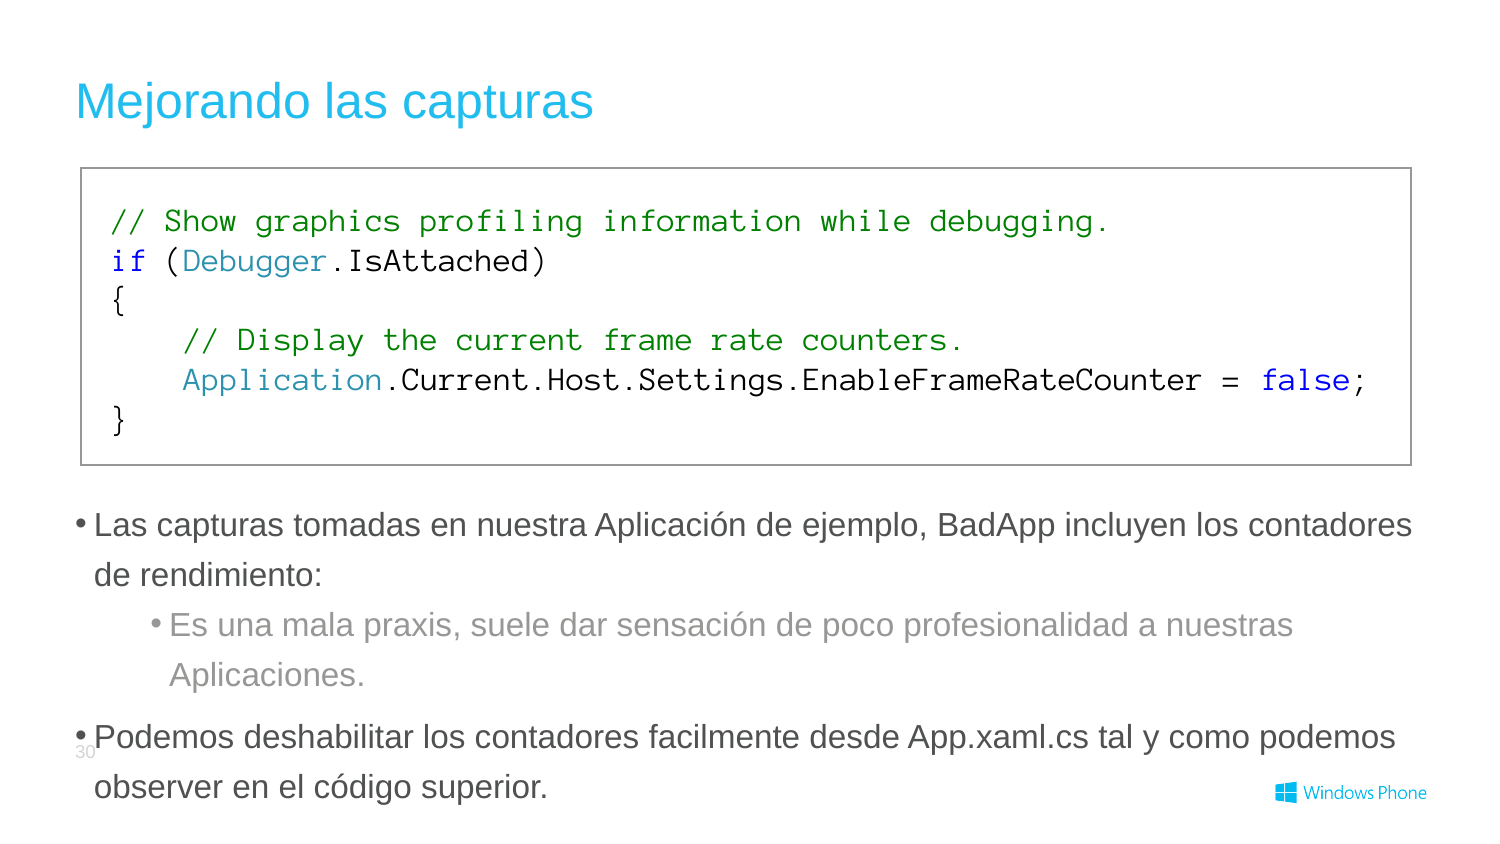

# Mejorando las capturas
// Show graphics profiling information while debugging.
if (Debugger.IsAttached)
{
    // Display the current frame rate counters.
    Application.Current.Host.Settings.EnableFrameRateCounter = false;
}
Las capturas tomadas en nuestra Aplicación de ejemplo, BadApp incluyen los contadores de rendimiento:
Es una mala praxis, suele dar sensación de poco profesionalidad a nuestras Aplicaciones.
Podemos deshabilitar los contadores facilmente desde App.xaml.cs tal y como podemos observer en el código superior.
30